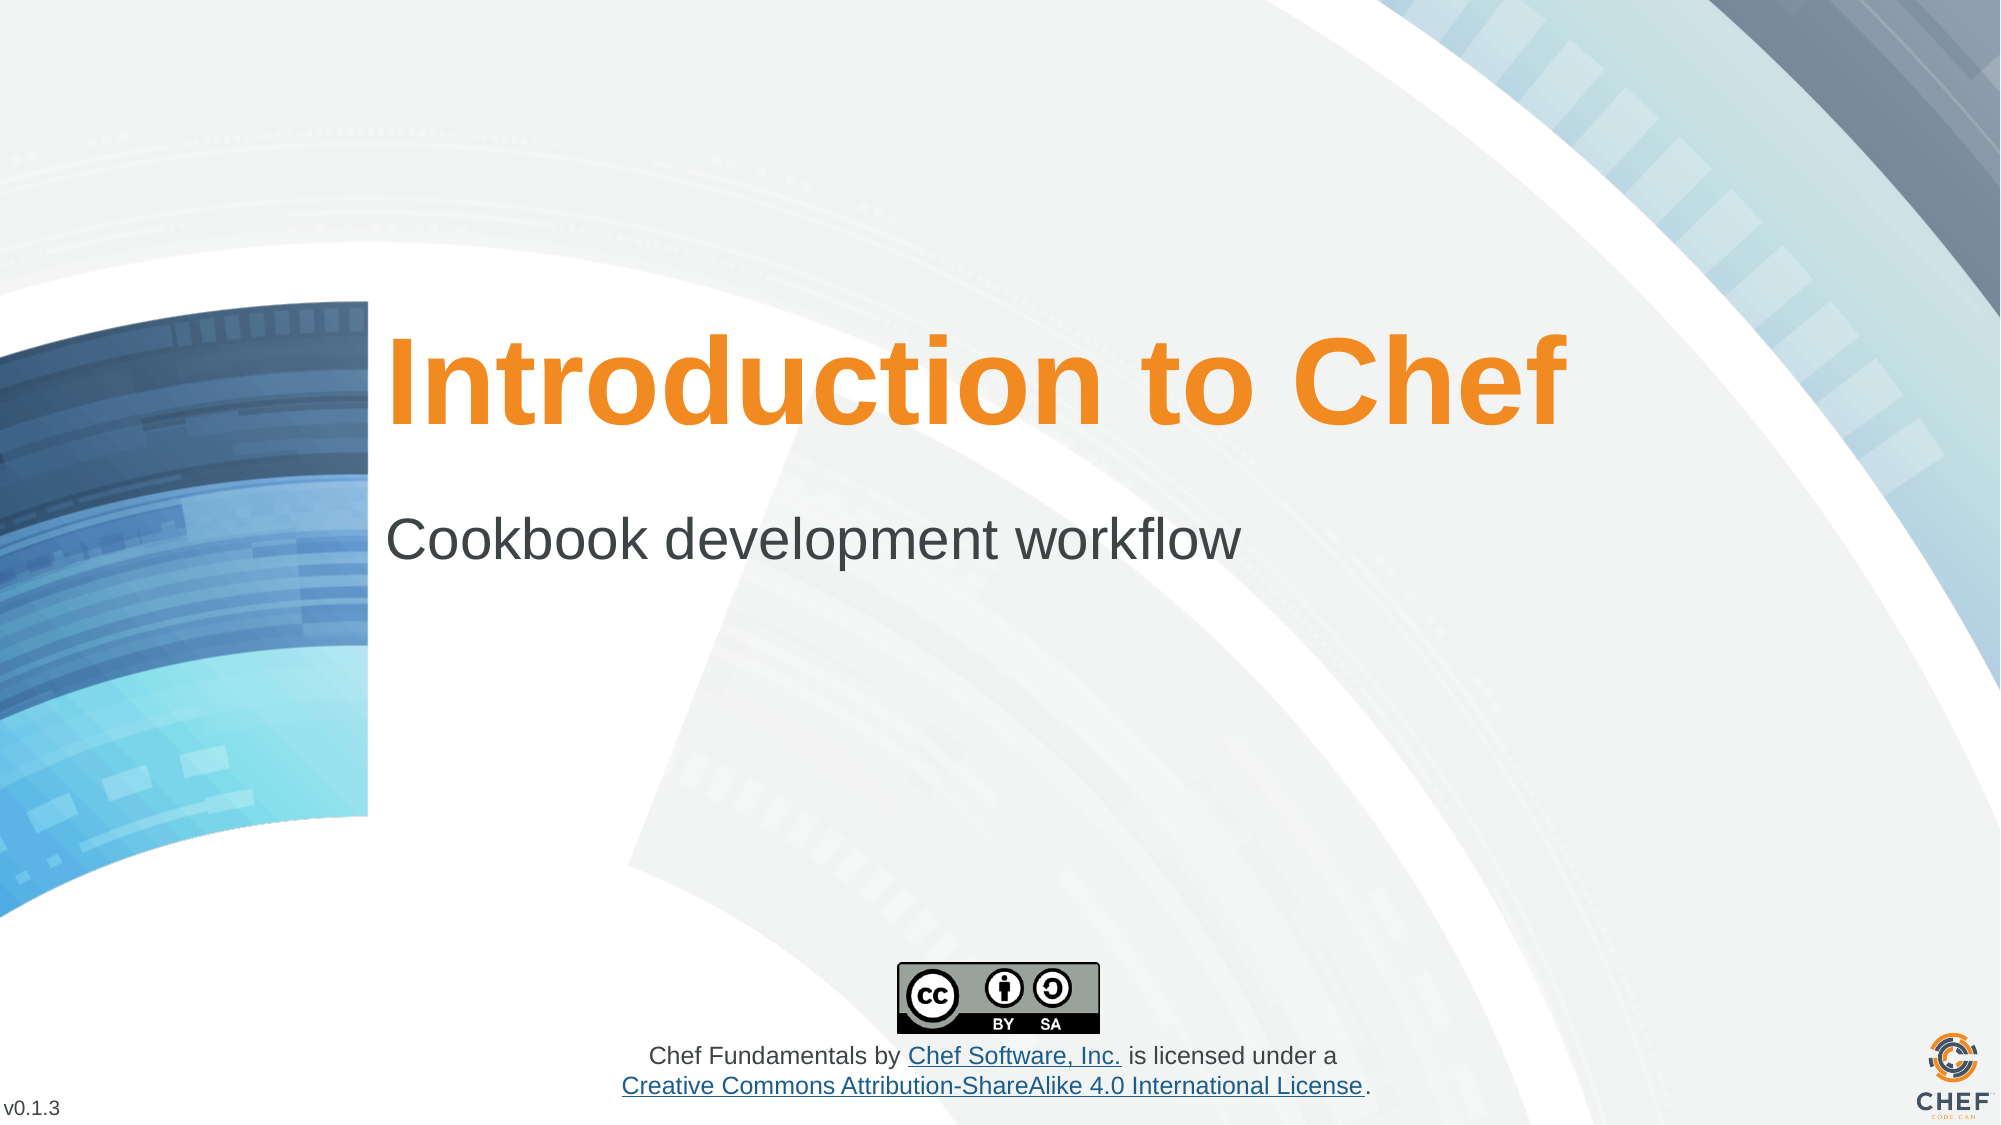

# Introduction to Chef
Cookbook development workflow